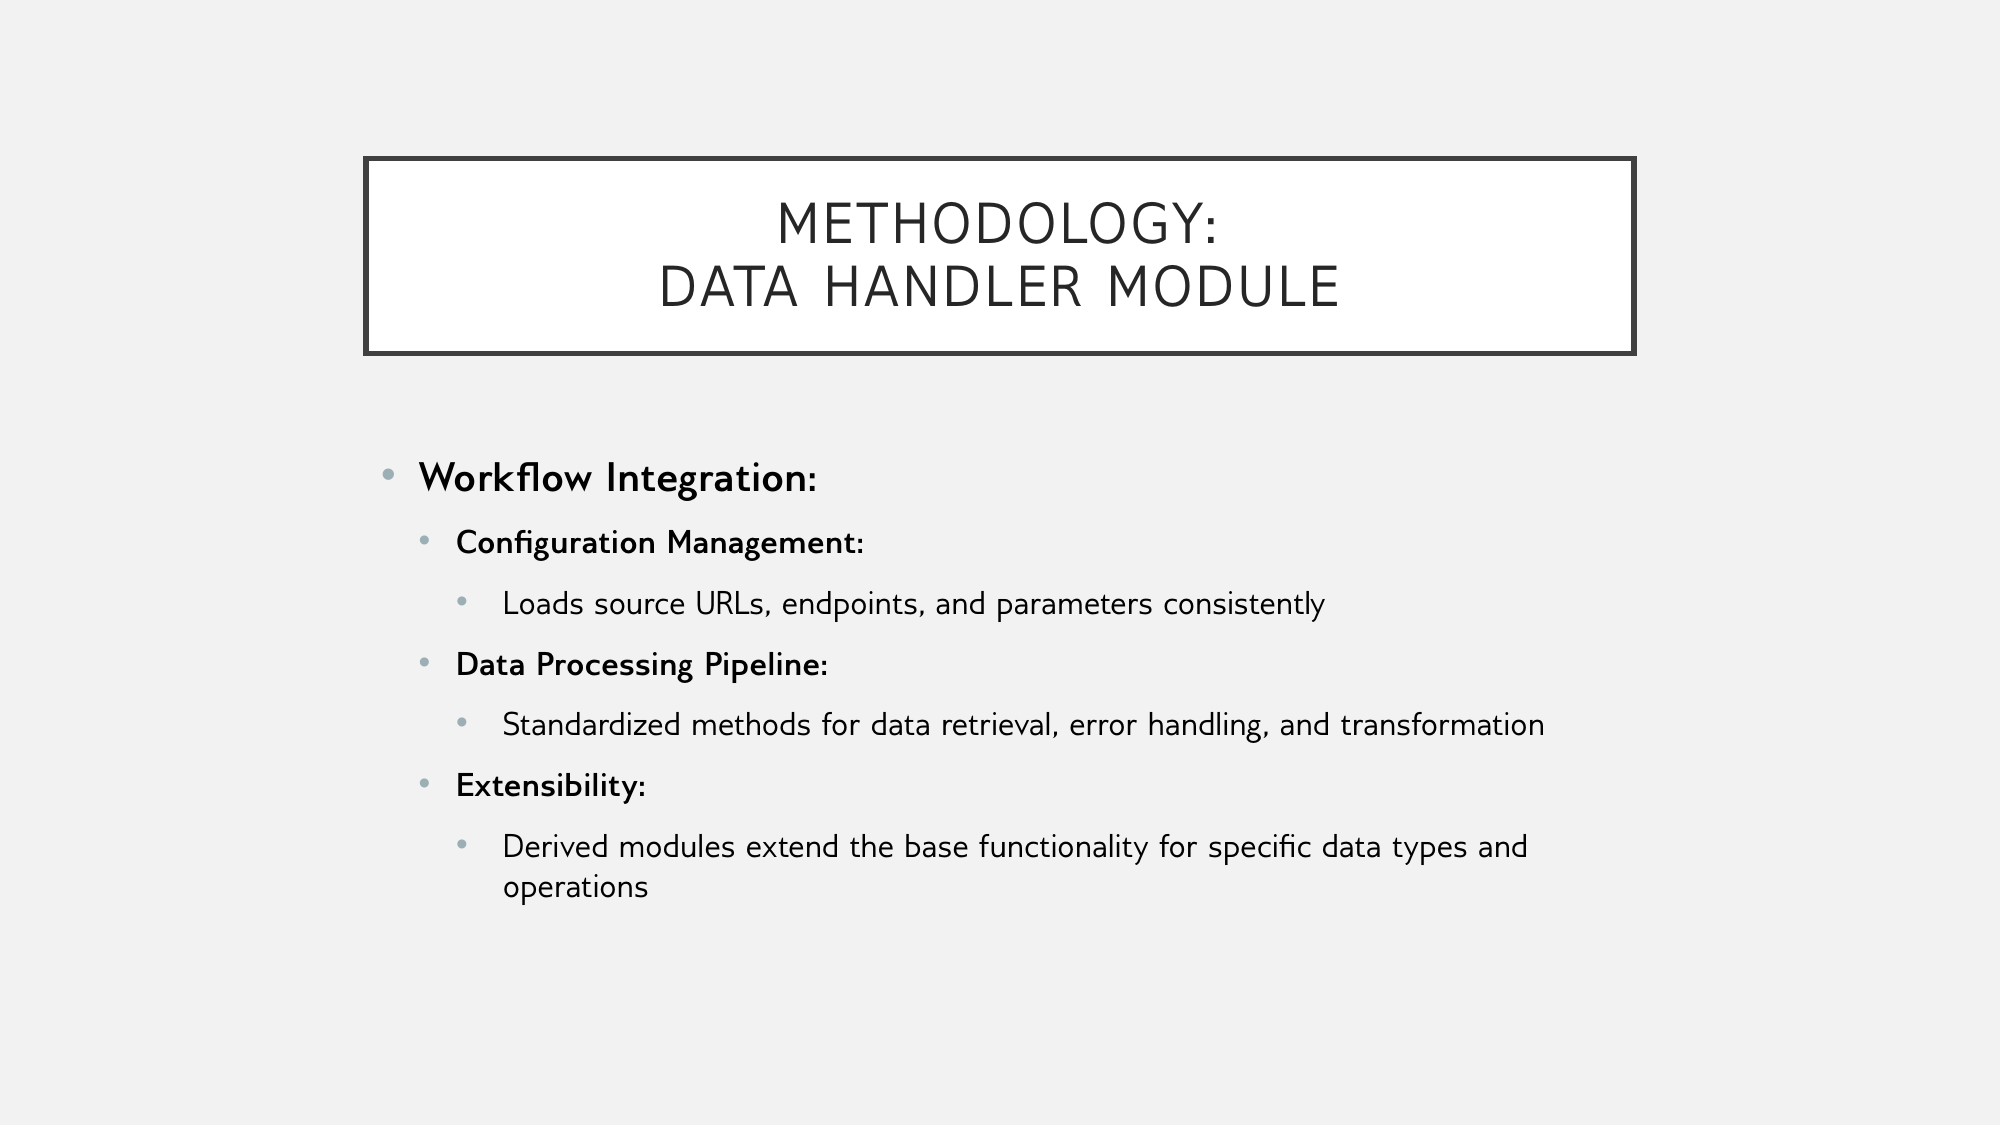

# Methodology: Data Handler Module
Workflow Integration:
Configuration Management:
Loads source URLs, endpoints, and parameters consistently
Data Processing Pipeline:
Standardized methods for data retrieval, error handling, and transformation
Extensibility:
Derived modules extend the base functionality for specific data types and operations